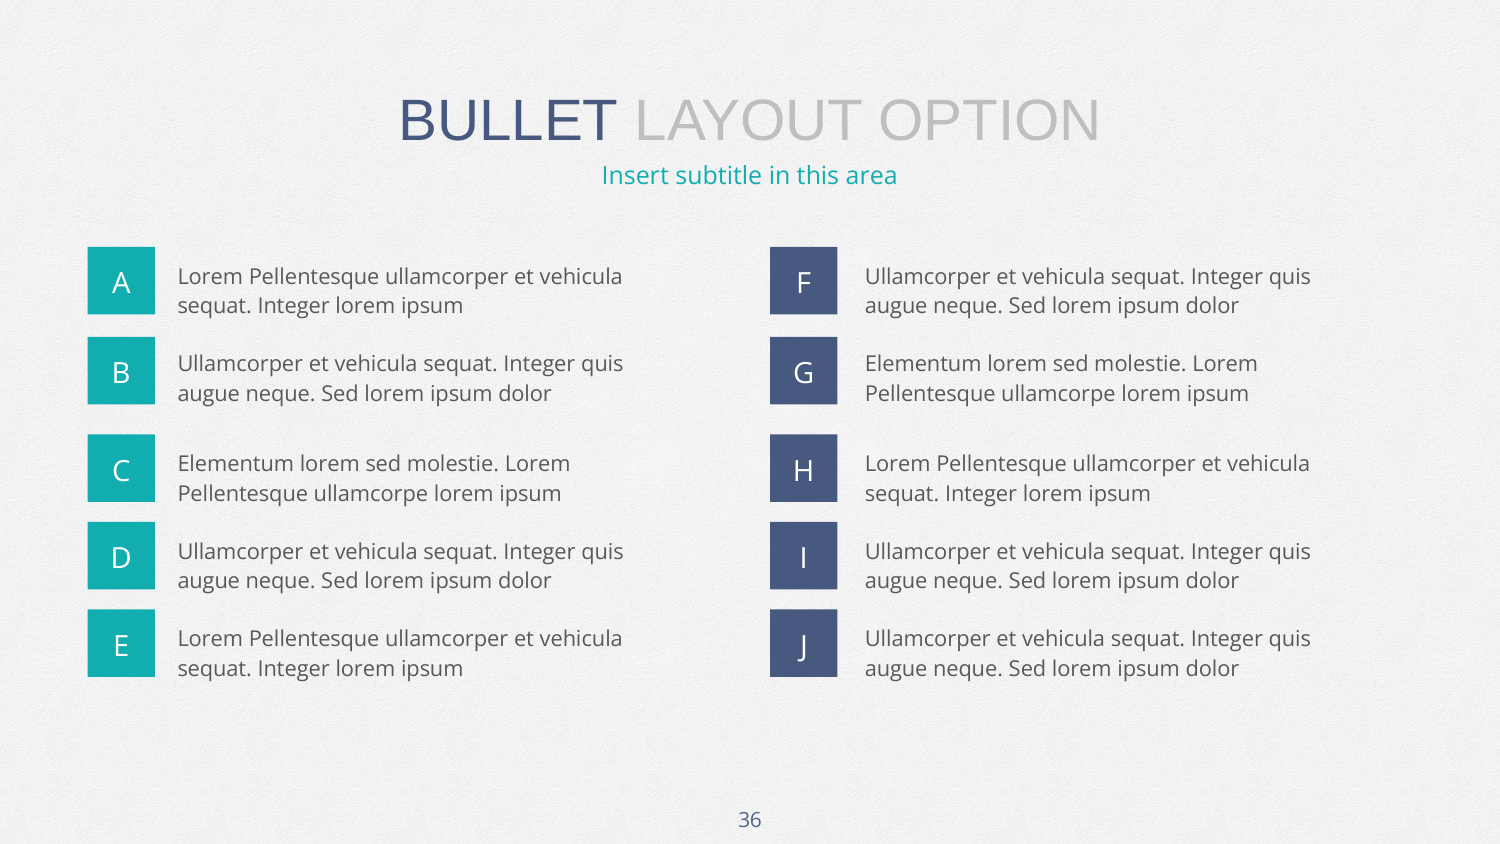

# BULLET LAYOUT OPTION
Insert subtitle in this area

A
F
Lorem Pellentesque ullamcorper et vehicula sequat. Integer lorem ipsum
Ullamcorper et vehicula sequat. Integer quis augue neque. Sed lorem ipsum dolor
B
G
Ullamcorper et vehicula sequat. Integer quis augue neque. Sed lorem ipsum dolor
Elementum lorem sed molestie. Lorem Pellentesque ullamcorpe lorem ipsum
C
H
Elementum lorem sed molestie. Lorem Pellentesque ullamcorpe lorem ipsum
Lorem Pellentesque ullamcorper et vehicula sequat. Integer lorem ipsum
D
I
Ullamcorper et vehicula sequat. Integer quis augue neque. Sed lorem ipsum dolor
Ullamcorper et vehicula sequat. Integer quis augue neque. Sed lorem ipsum dolor
E
J
Lorem Pellentesque ullamcorper et vehicula sequat. Integer lorem ipsum
Ullamcorper et vehicula sequat. Integer quis augue neque. Sed lorem ipsum dolor
36